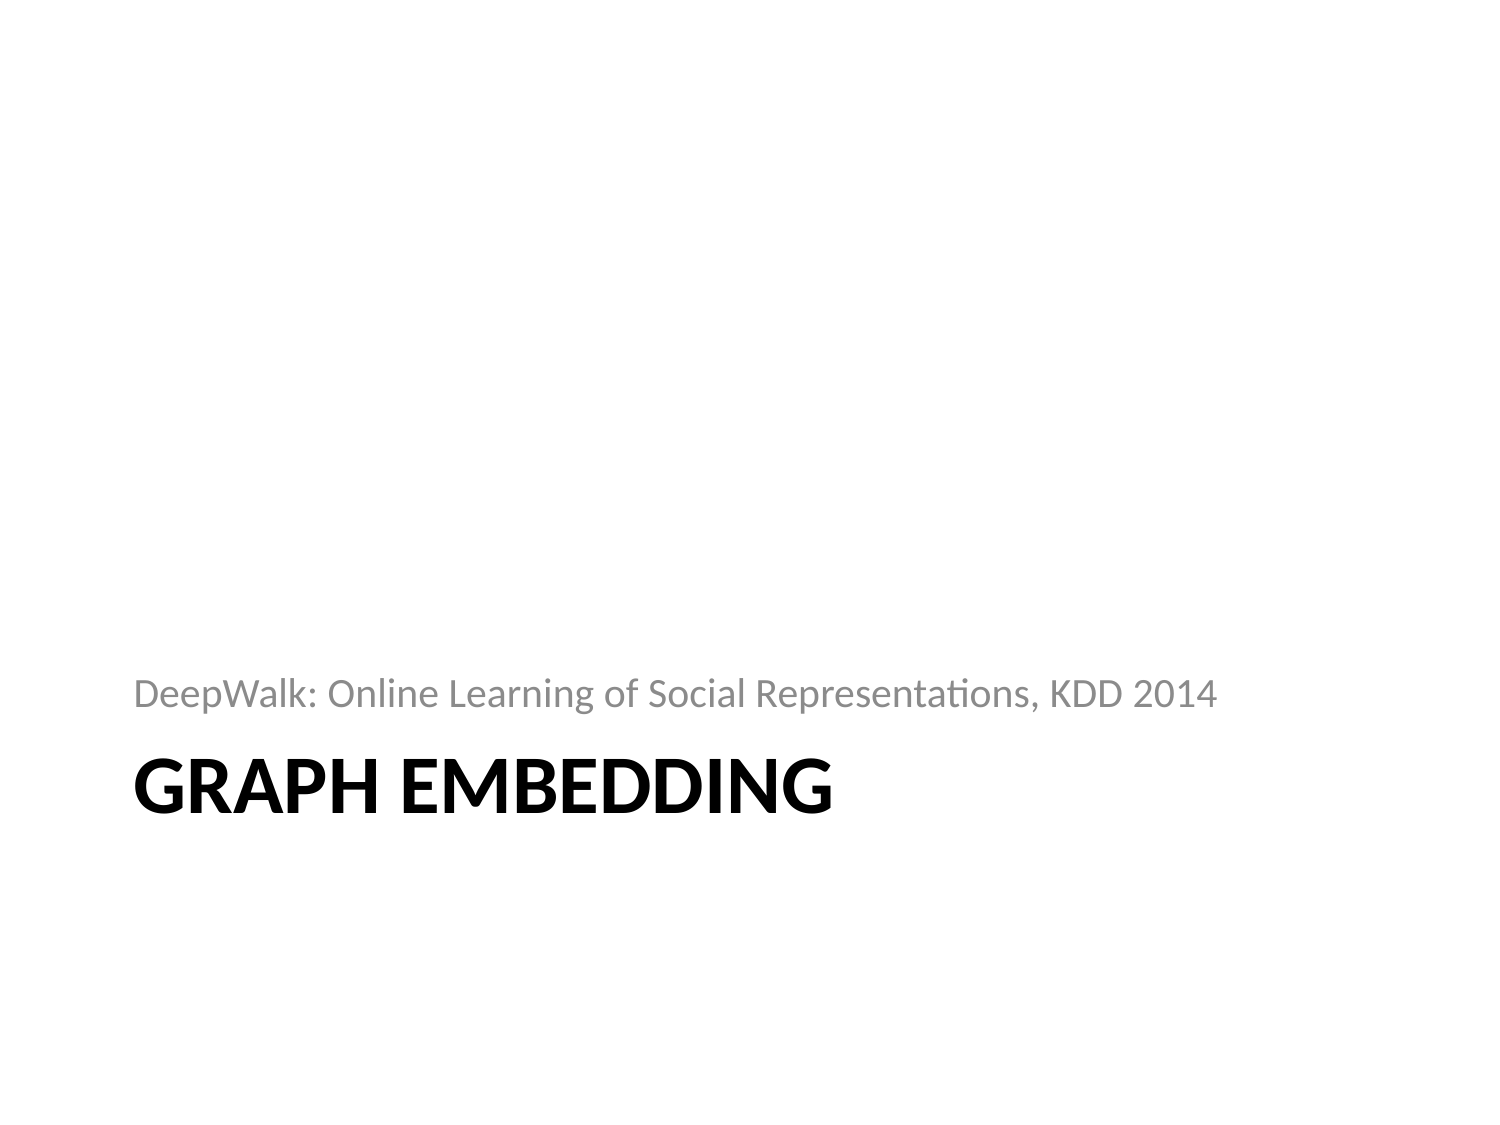

DeepWalk: Online Learning of Social Representations, KDD 2014
# Graph Embedding